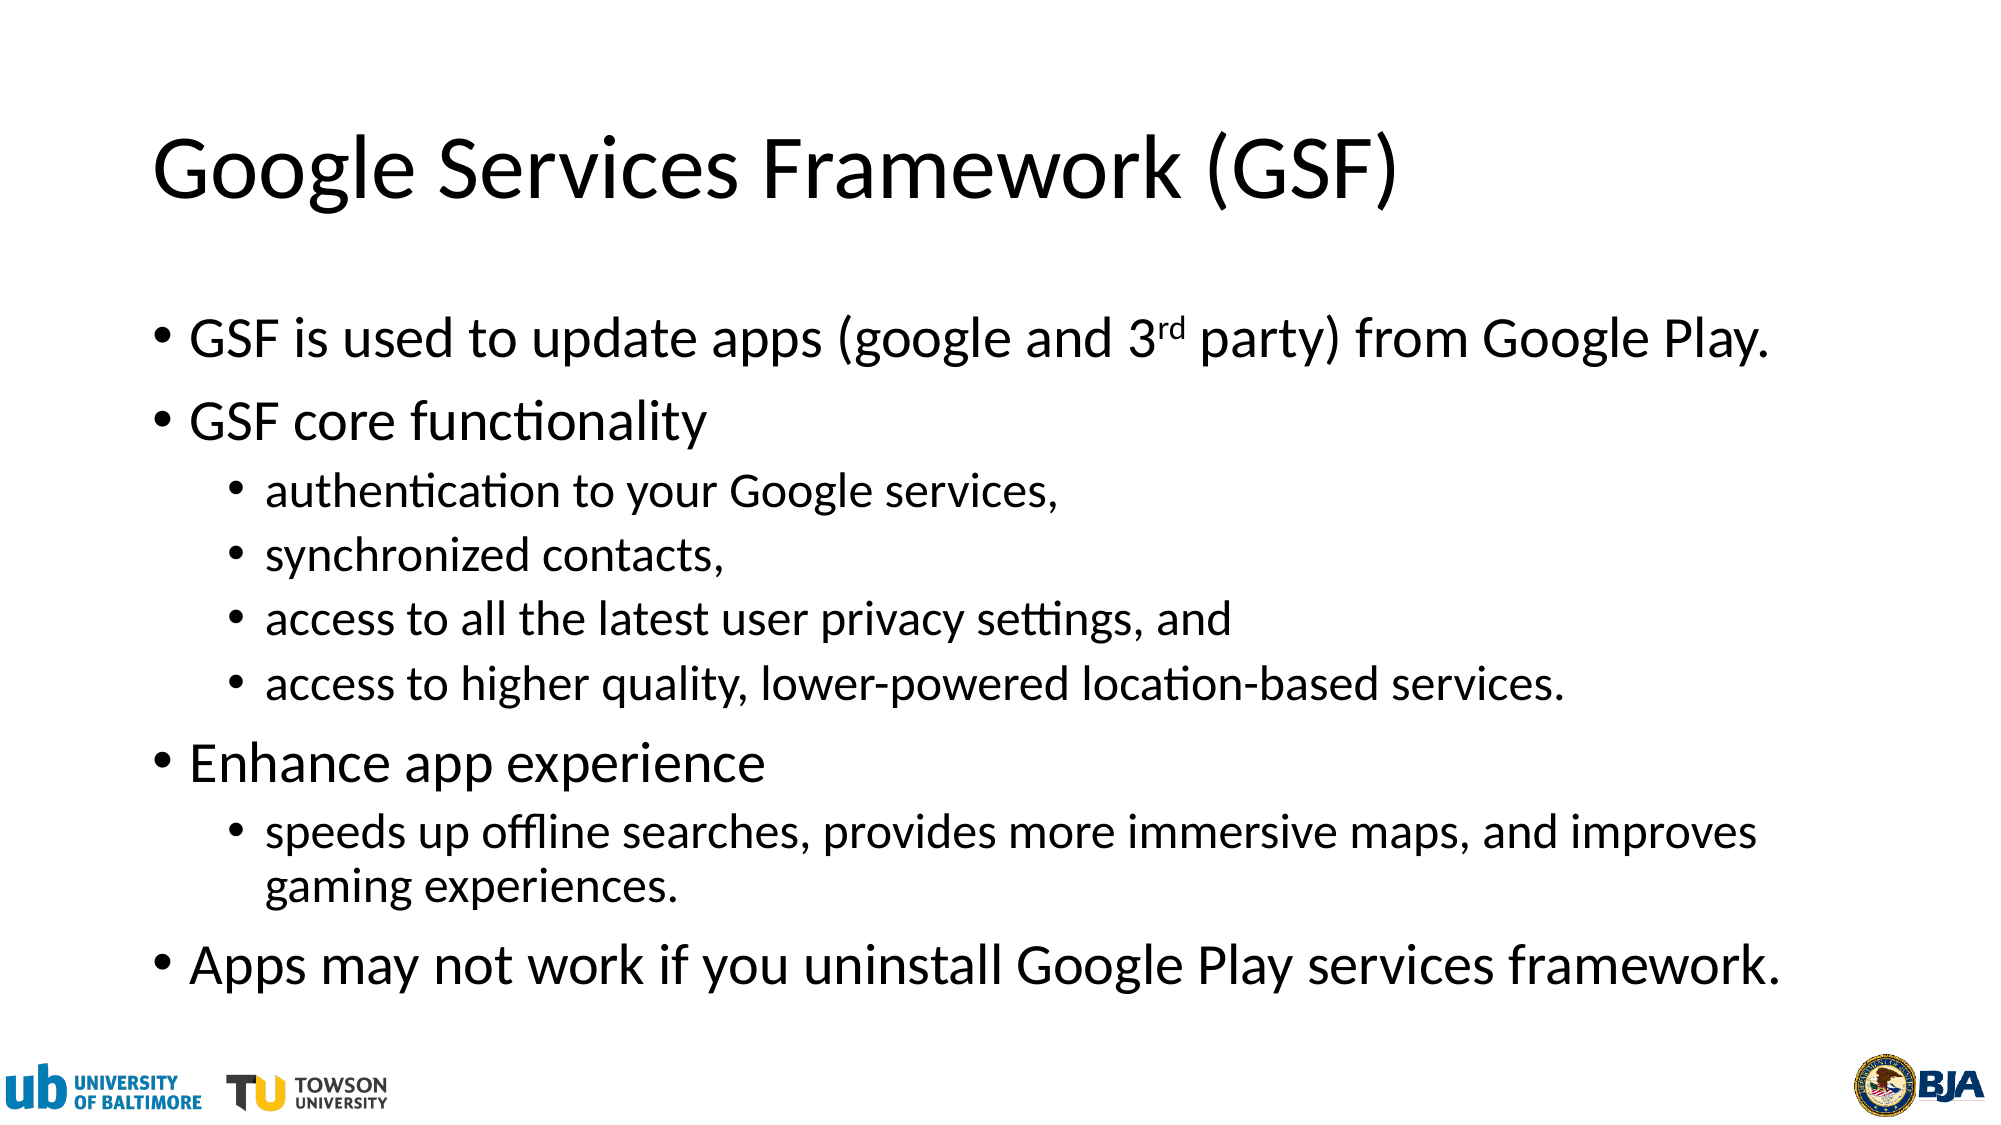

# Google Services Framework (GSF)
GSF is used to update apps (google and 3rd party) from Google Play.
GSF core functionality
authentication to your Google services,
synchronized contacts,
access to all the latest user privacy settings, and
access to higher quality, lower-powered location-based services.
Enhance app experience
speeds up offline searches, provides more immersive maps, and improves gaming experiences.
Apps may not work if you uninstall Google Play services framework.